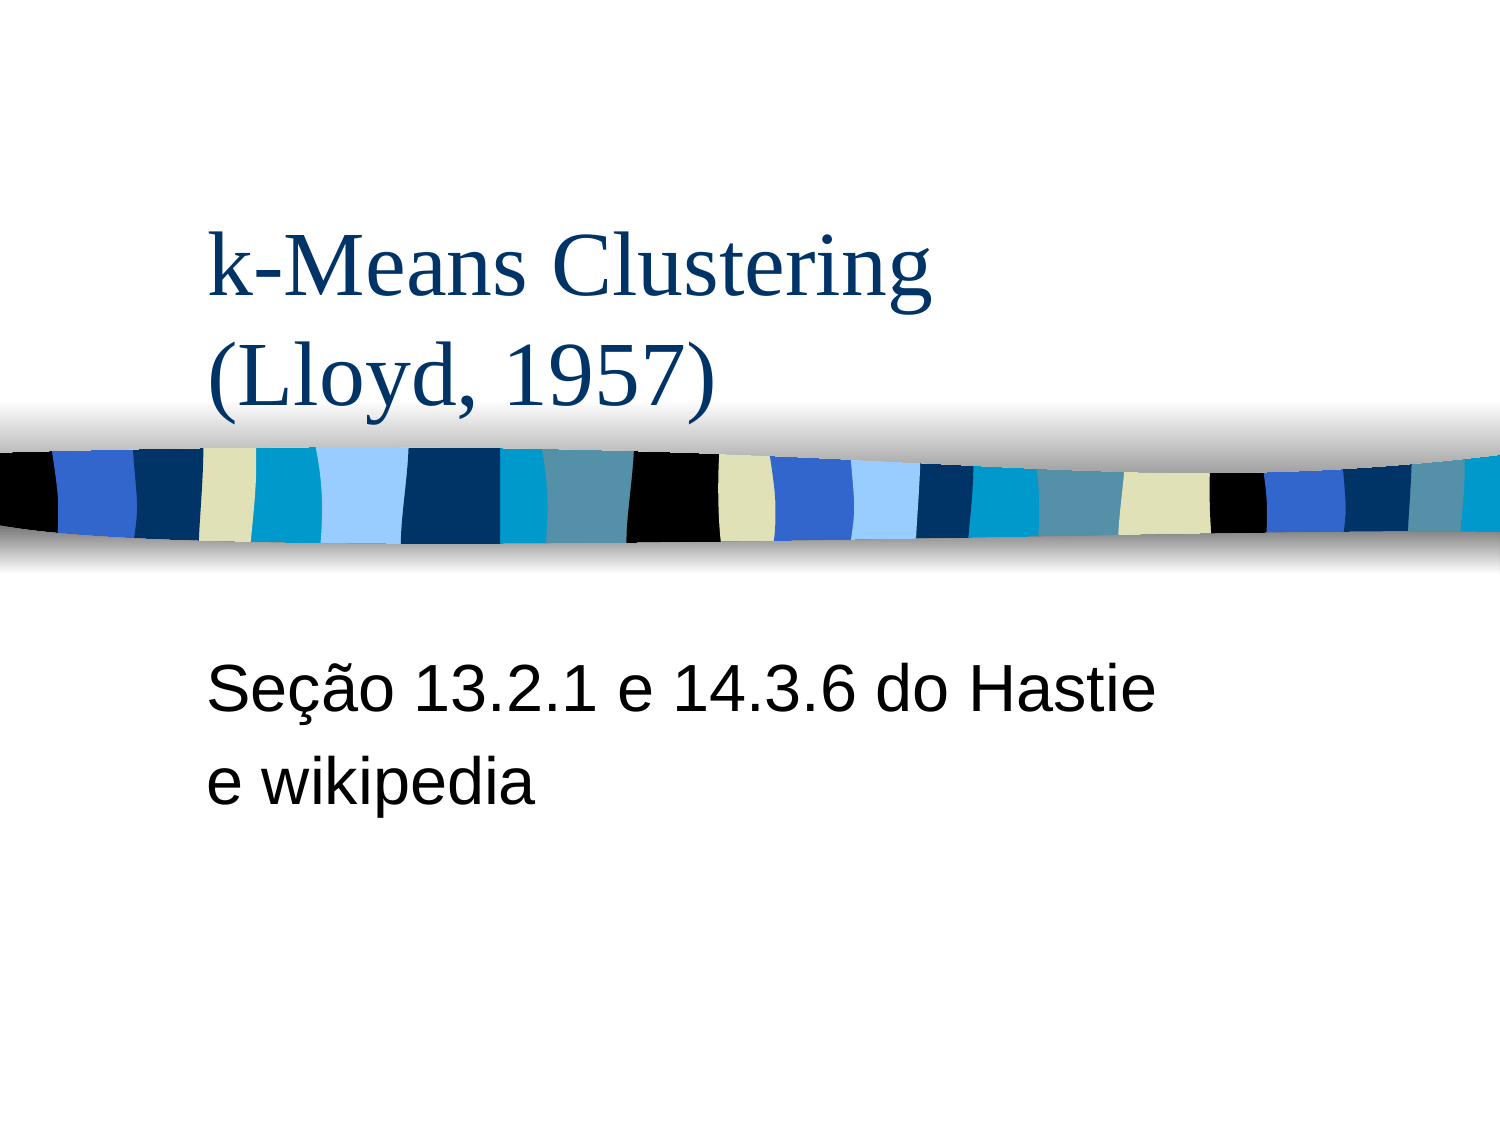

# k-Means Clustering (Lloyd, 1957)
Seção 13.2.1 e 14.3.6 do Hastie
e wikipedia